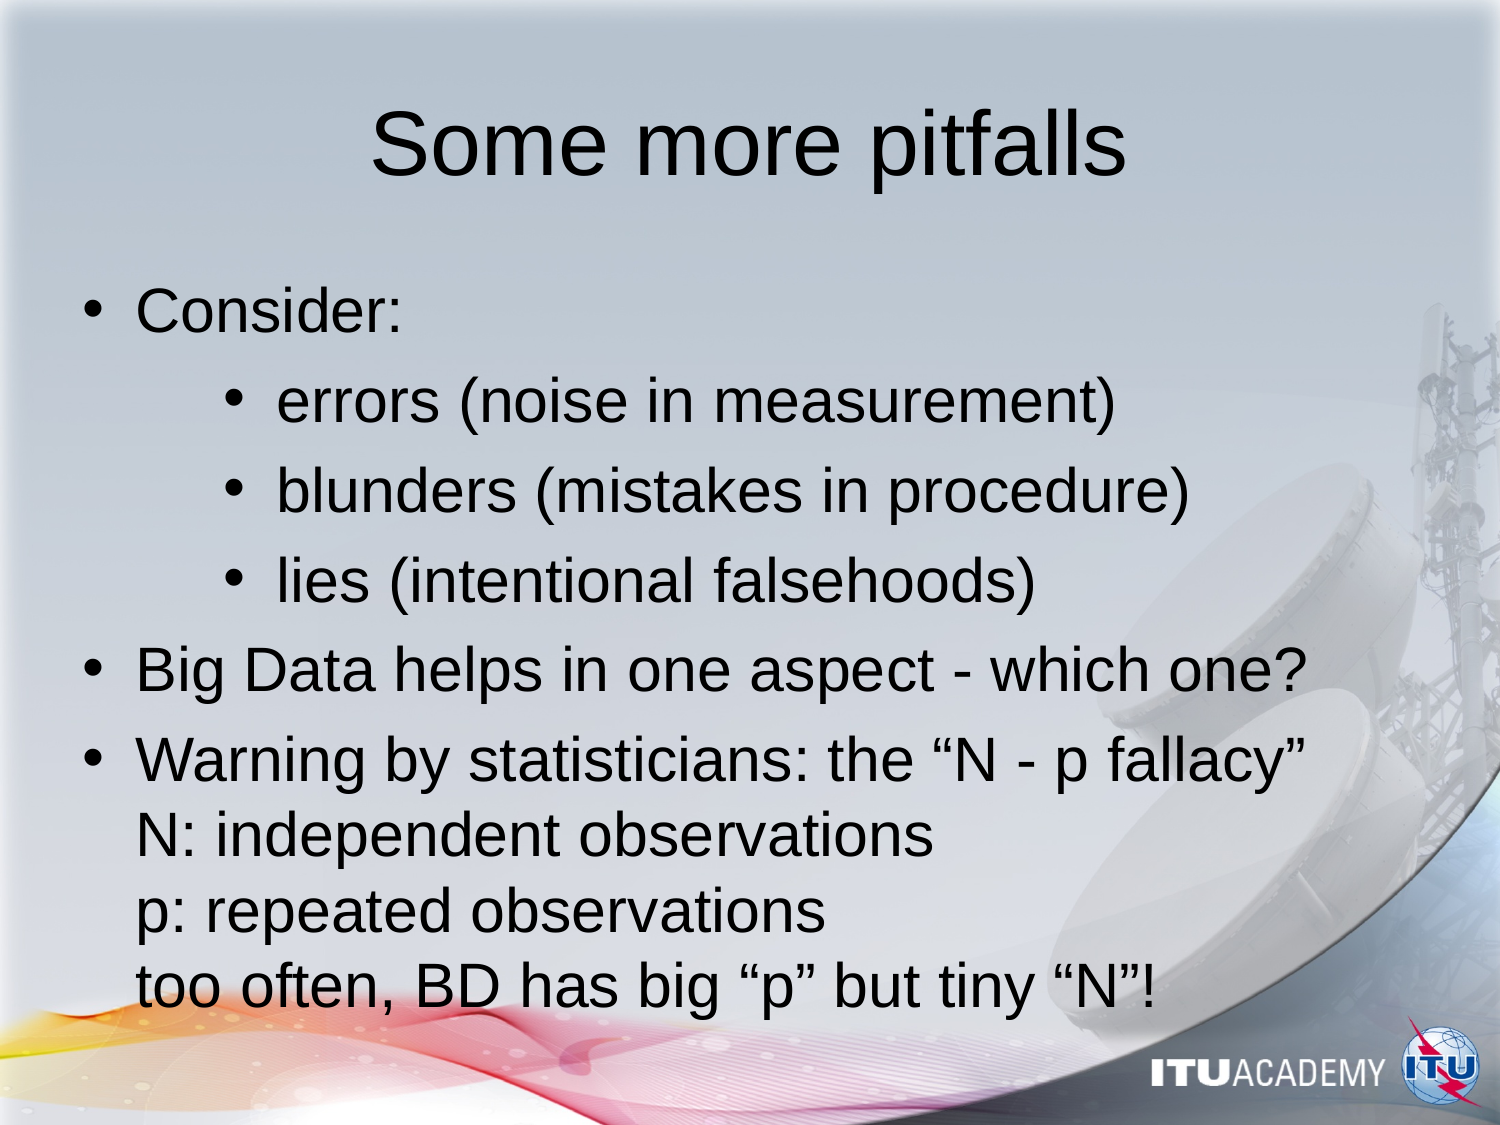

# Some more pitfalls
Consider:
errors (noise in measurement)
blunders (mistakes in procedure)
lies (intentional falsehoods)
Big Data helps in one aspect - which one?
Warning by statisticians: the “N - p fallacy”
N: independent observations
p: repeated observations
too often, BD has big “p” but tiny “N”!